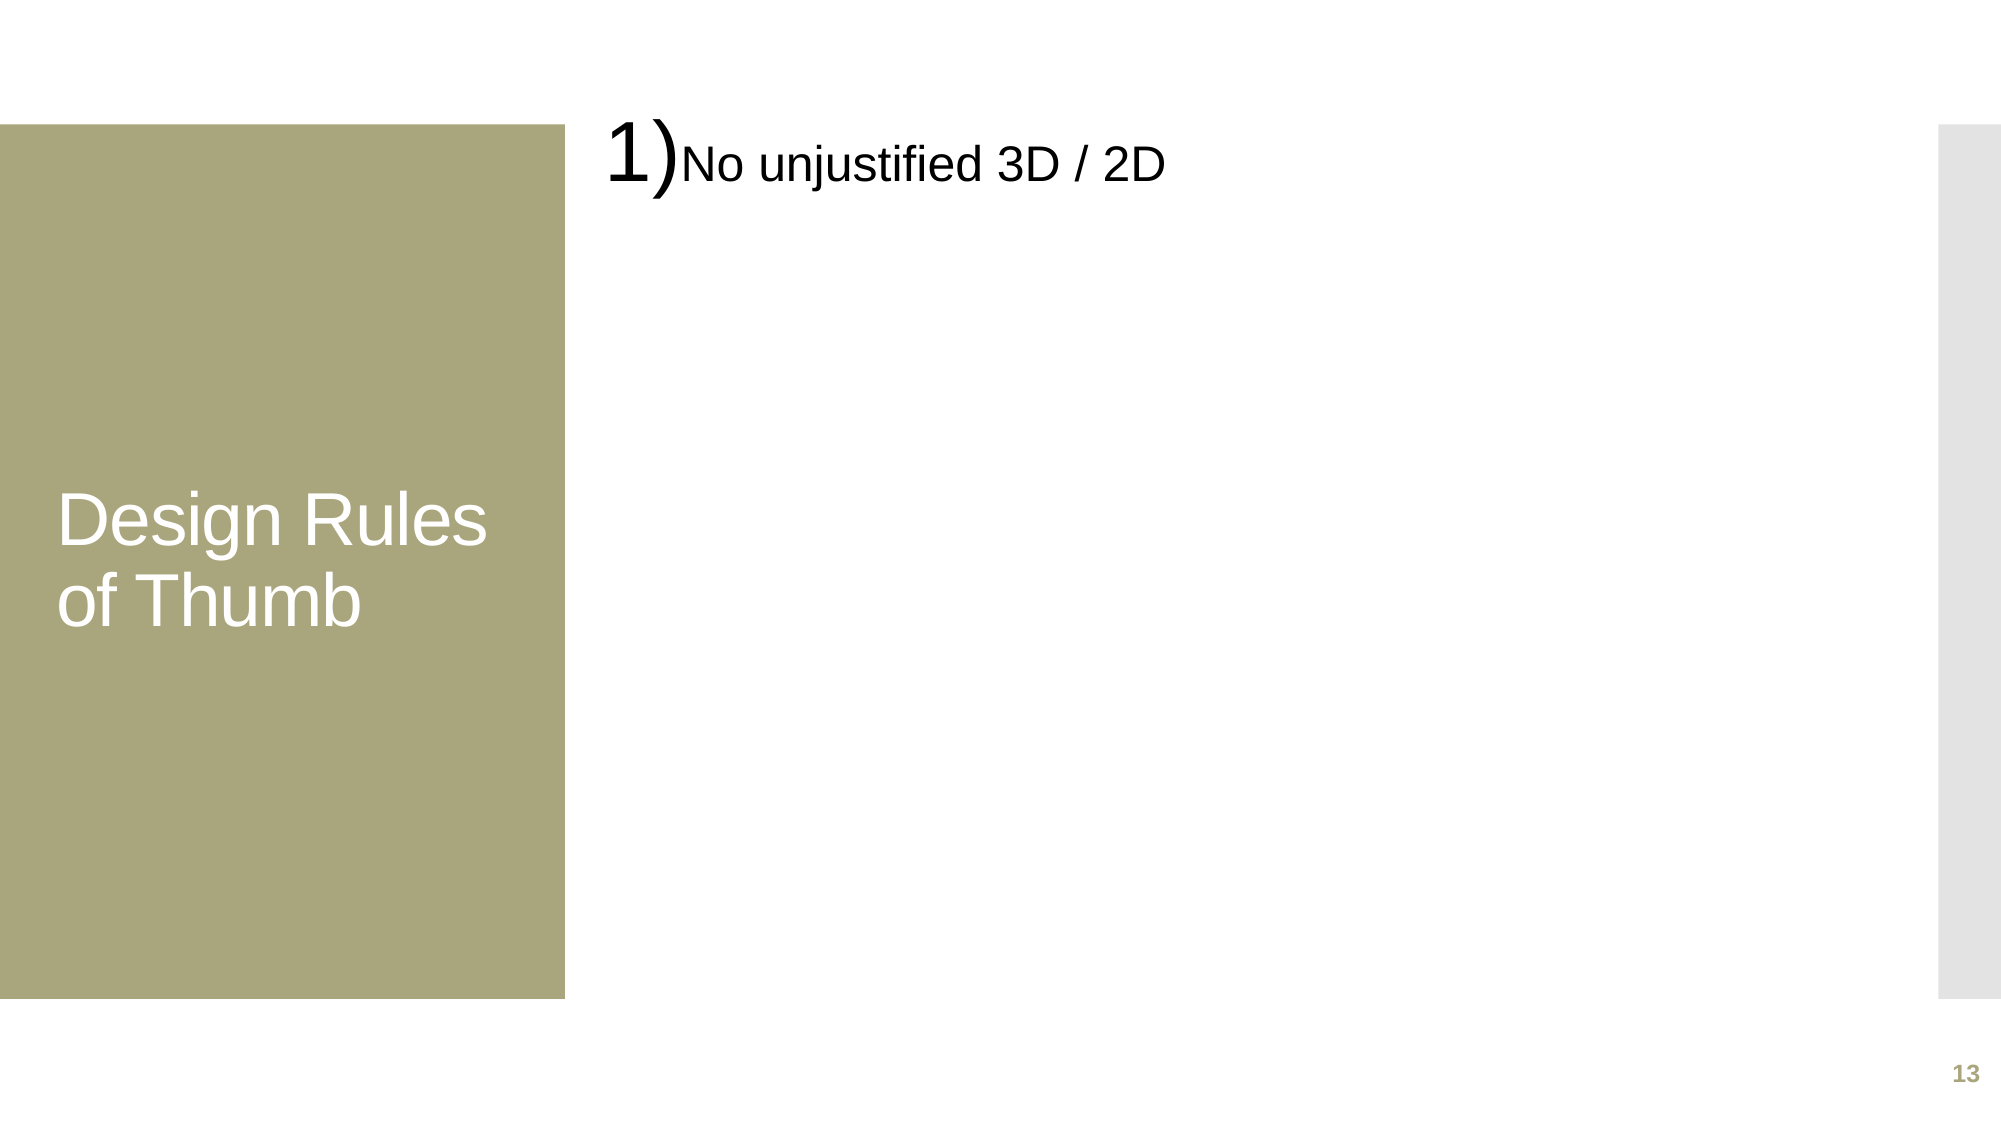

No unjustified 3D / 2D

# Design Rules of Thumb
13